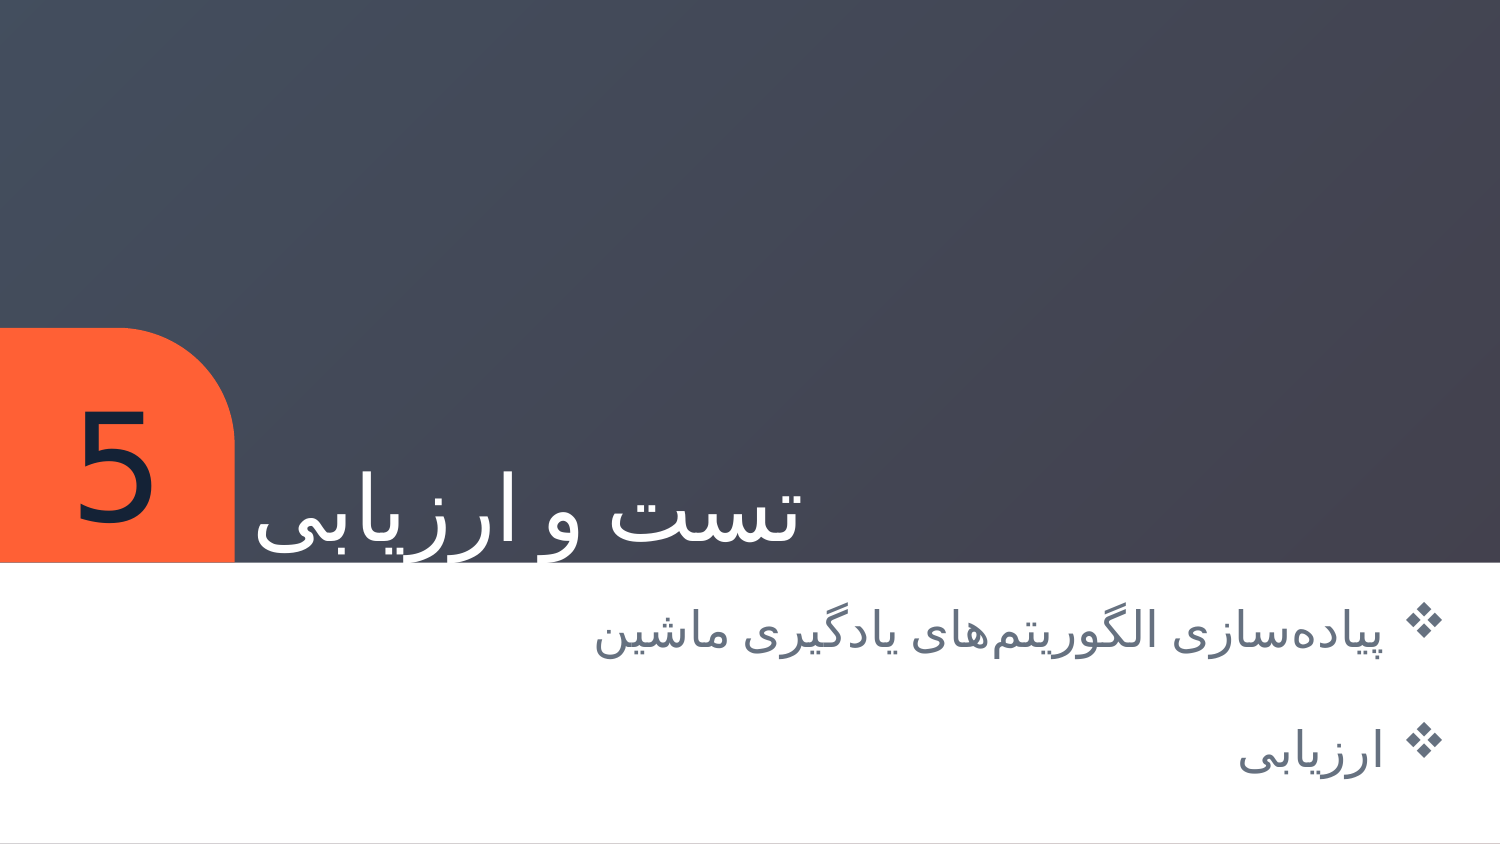

5
# تست و ارزیابی
پیاده‌سازی الگوریتم‌های یادگیری ماشین

ارزیابی